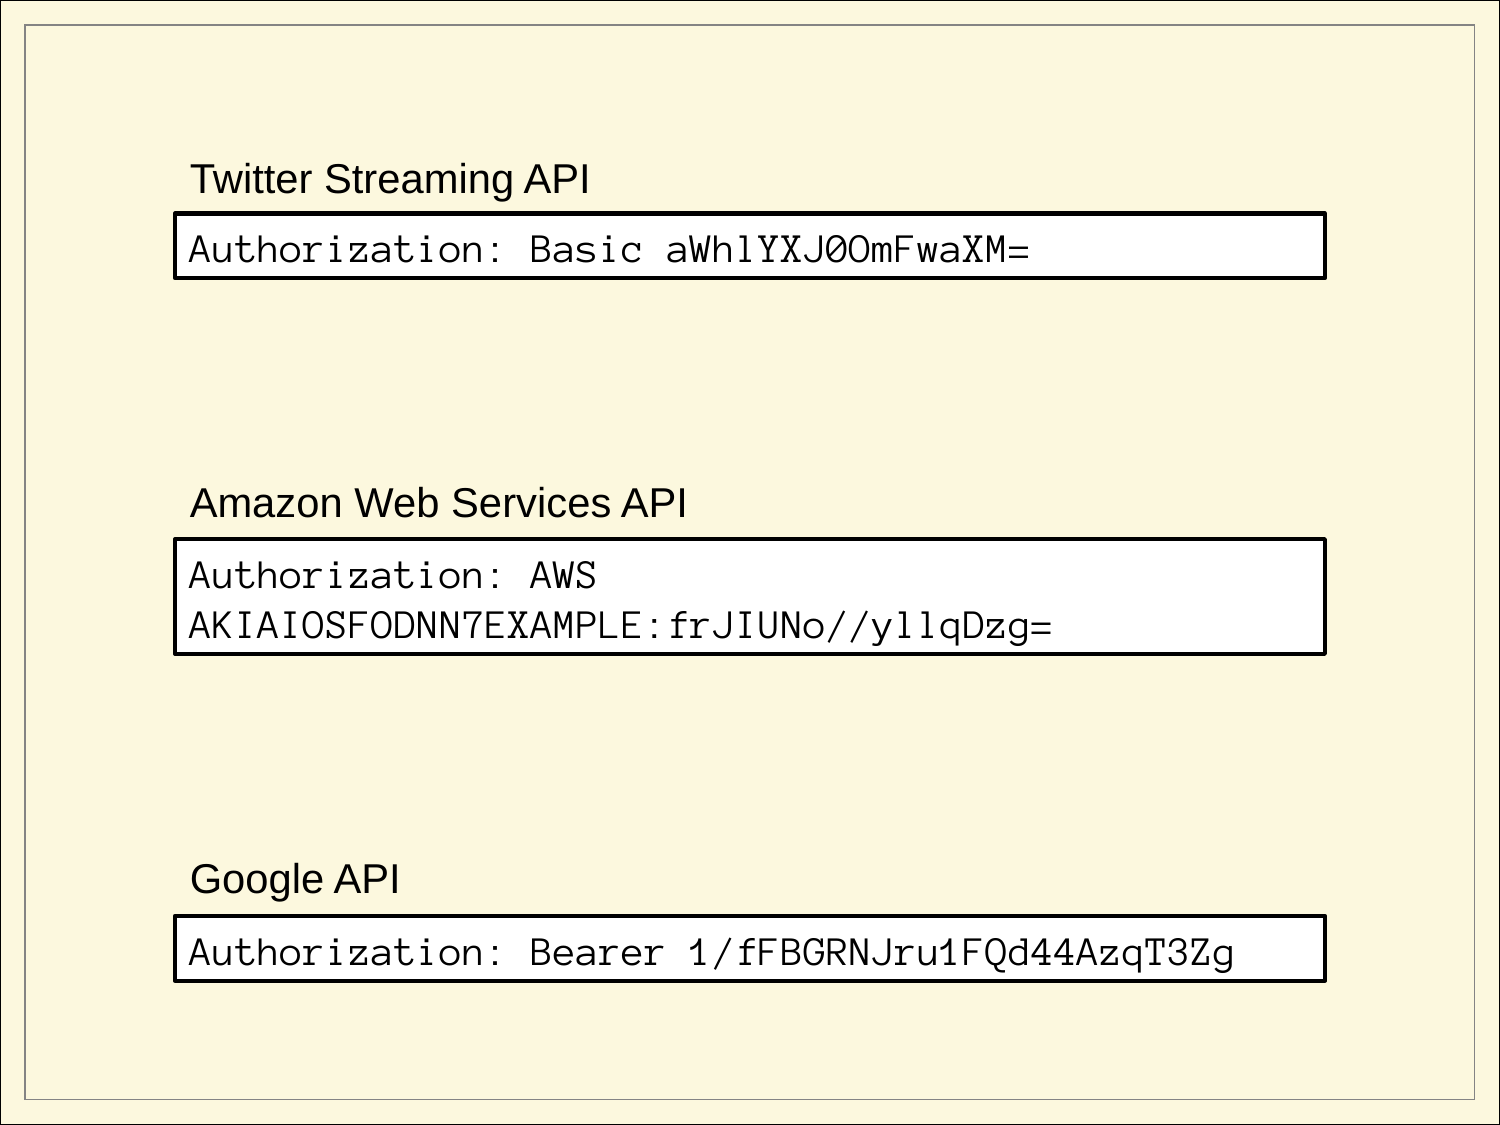

Twitter Streaming API
Authorization: Basic aWhlYXJ0OmFwaXM=
Amazon Web Services API
Authorization: AWS AKIAIOSFODNN7EXAMPLE:frJIUNo//yllqDzg=
Google API
Authorization: Bearer 1/fFBGRNJru1FQd44AzqT3Zg